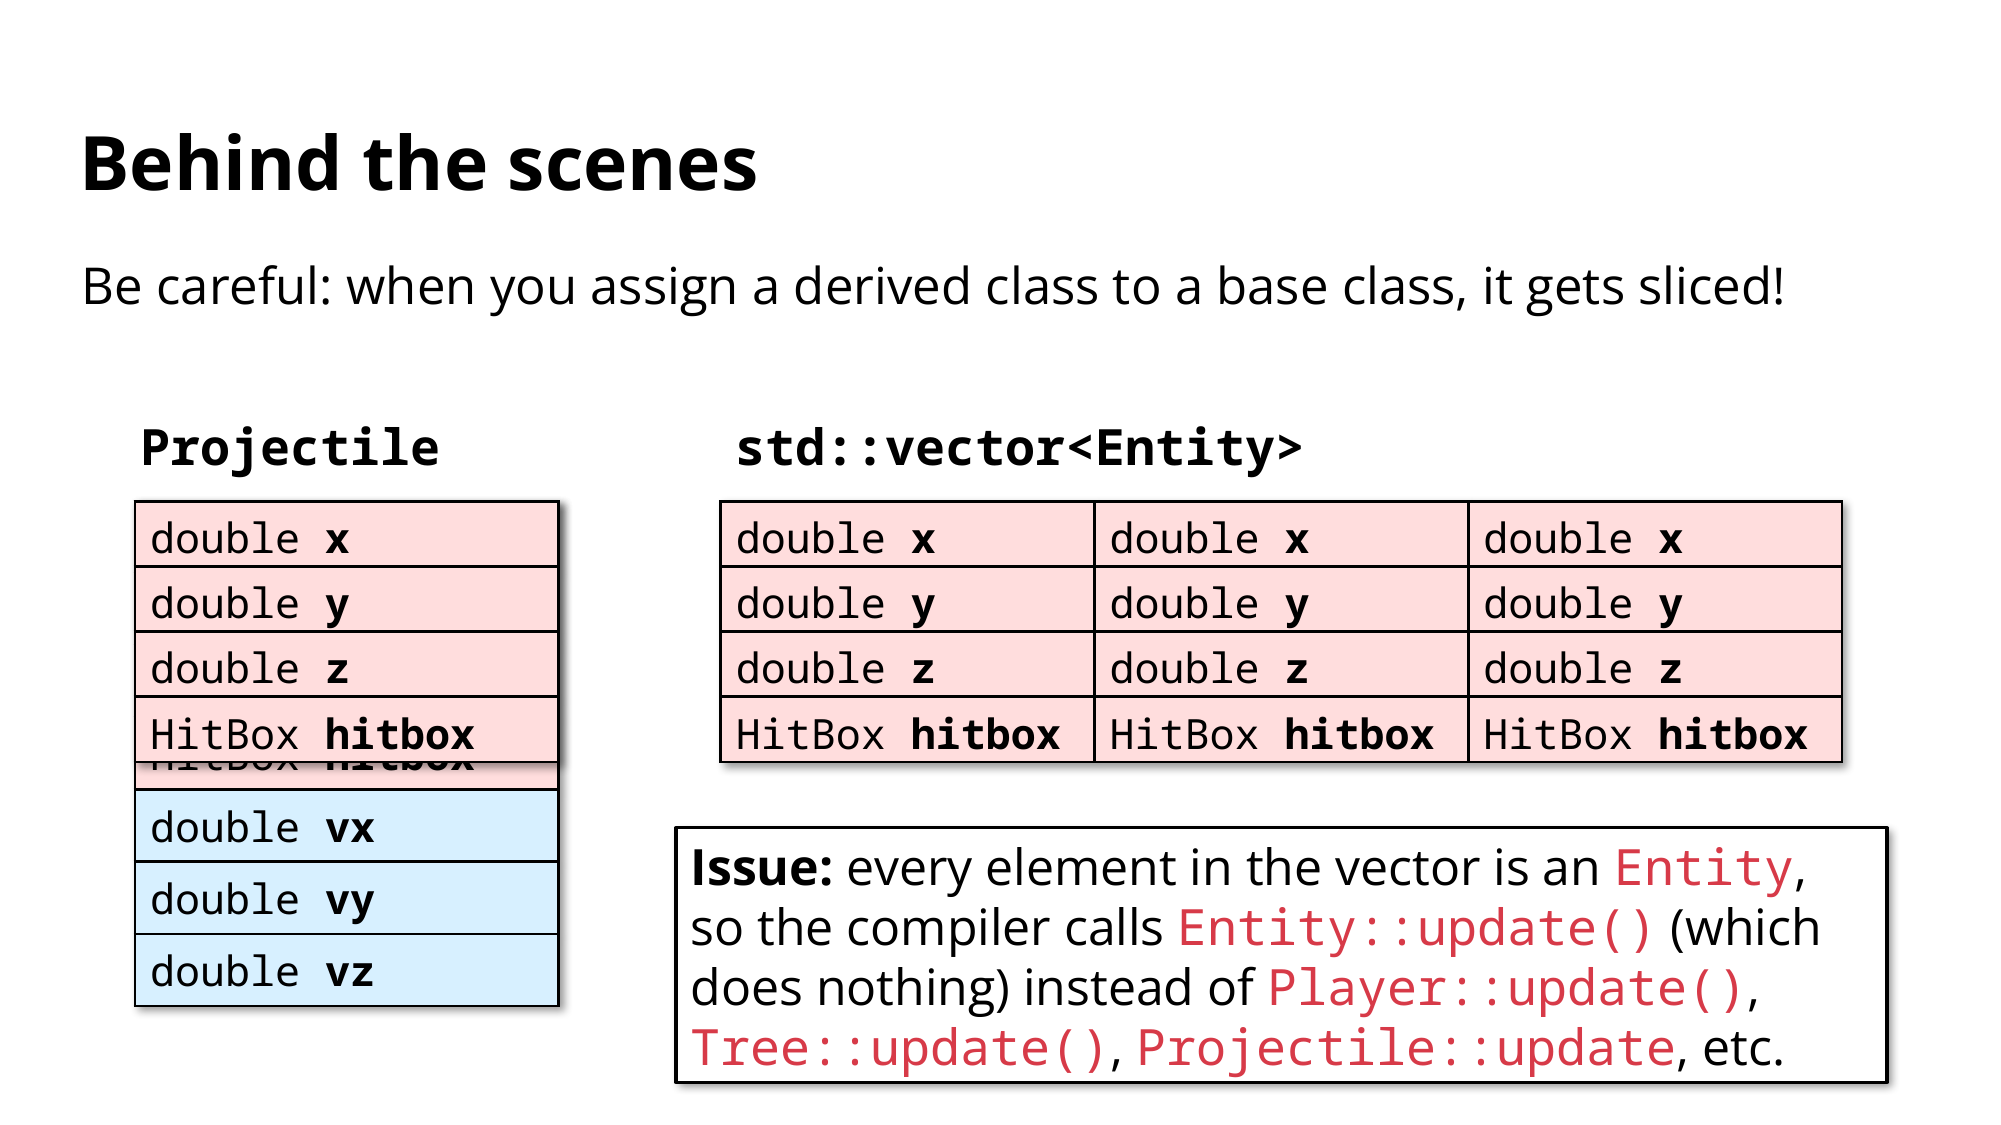

# Behind the scenes
Be careful: when you assign a derived class to a base class, it gets sliced!
std::vector<Entity>
Projectile
| double x |
| --- |
| double y |
| double z |
| HitBox hitbox |
| double vx |
| double vy |
| double vz |
| double x |
| --- |
| double y |
| double z |
| HitBox hitbox |
| double x | double x | double x |
| --- | --- | --- |
| double y | double y | double y |
| double z | double z | double z |
| HitBox hitbox | HitBox hitbox | HitBox hitbox |
Issue: every element in the vector is an Entity, so the compiler calls Entity::update() (which does nothing) instead of Player::update(), Tree::update(), Projectile::update, etc.